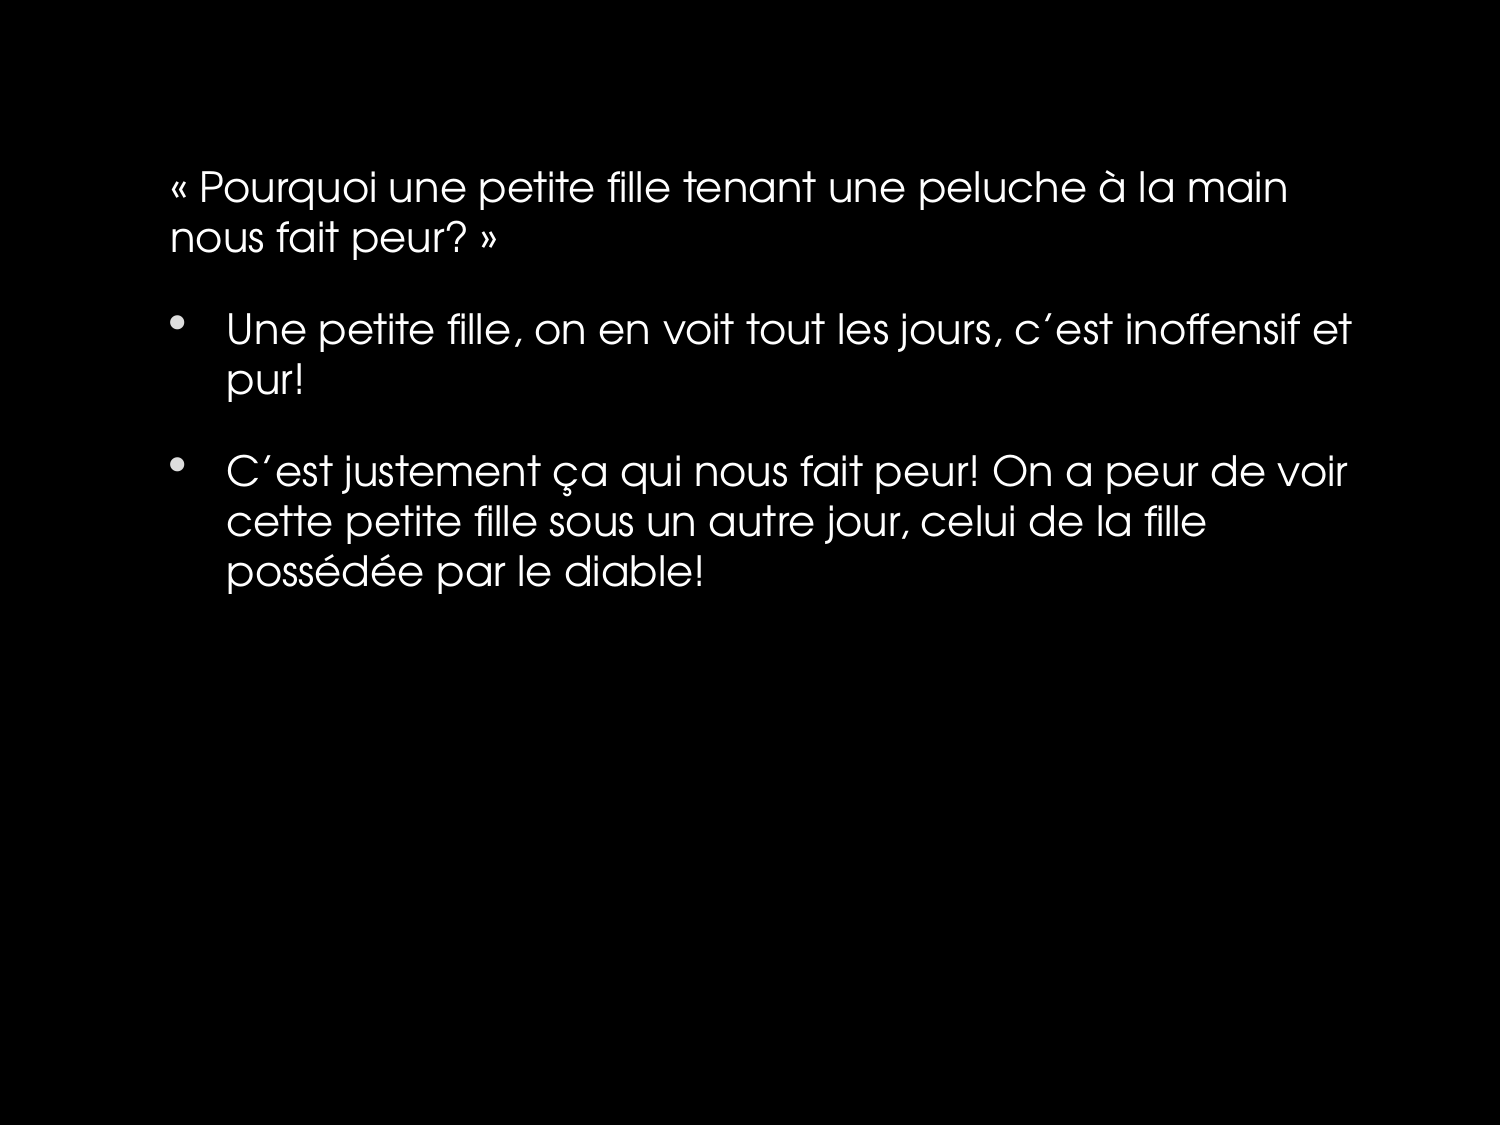

« Pourquoi une petite fille tenant une peluche à la main nous fait peur? »
Une petite fille, on en voit tout les jours, c’est inoffensif et pur!
C’est justement ça qui nous fait peur! On a peur de voir cette petite fille sous un autre jour, celui de la fille possédée par le diable!